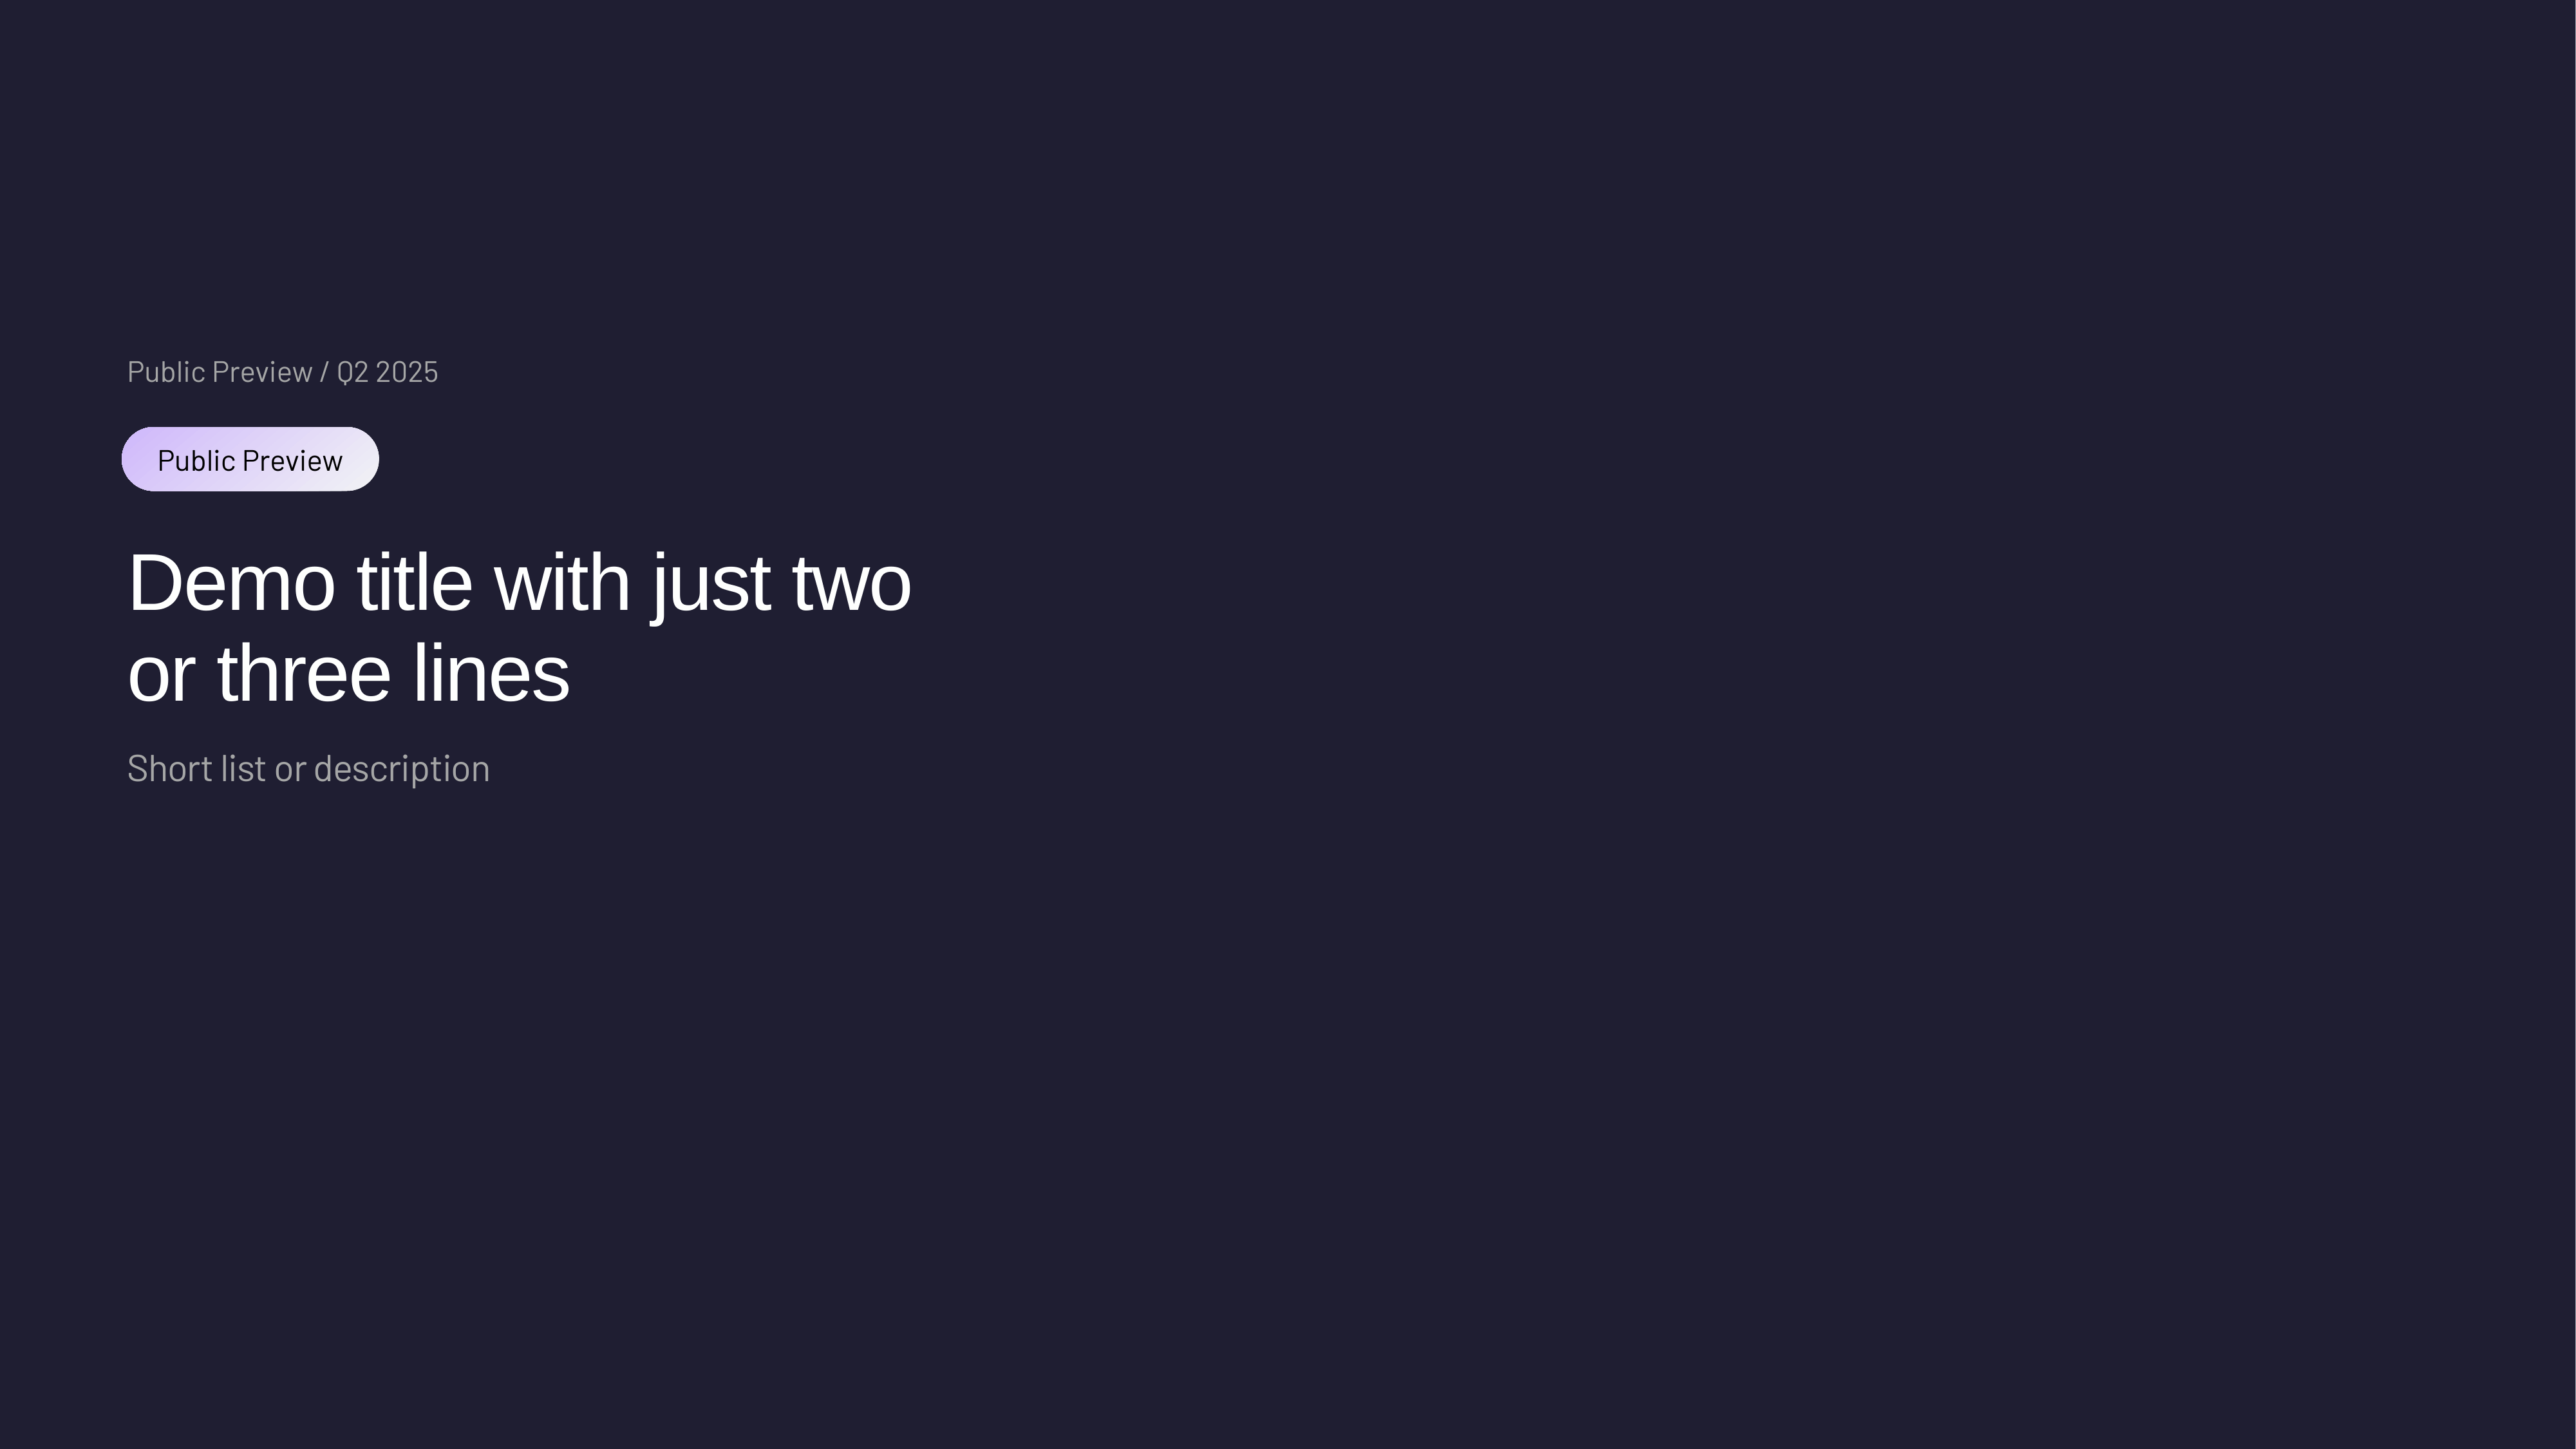

Public Preview / Q2 2025
Public Preview
Demo title with just two or three lines
Short list or description